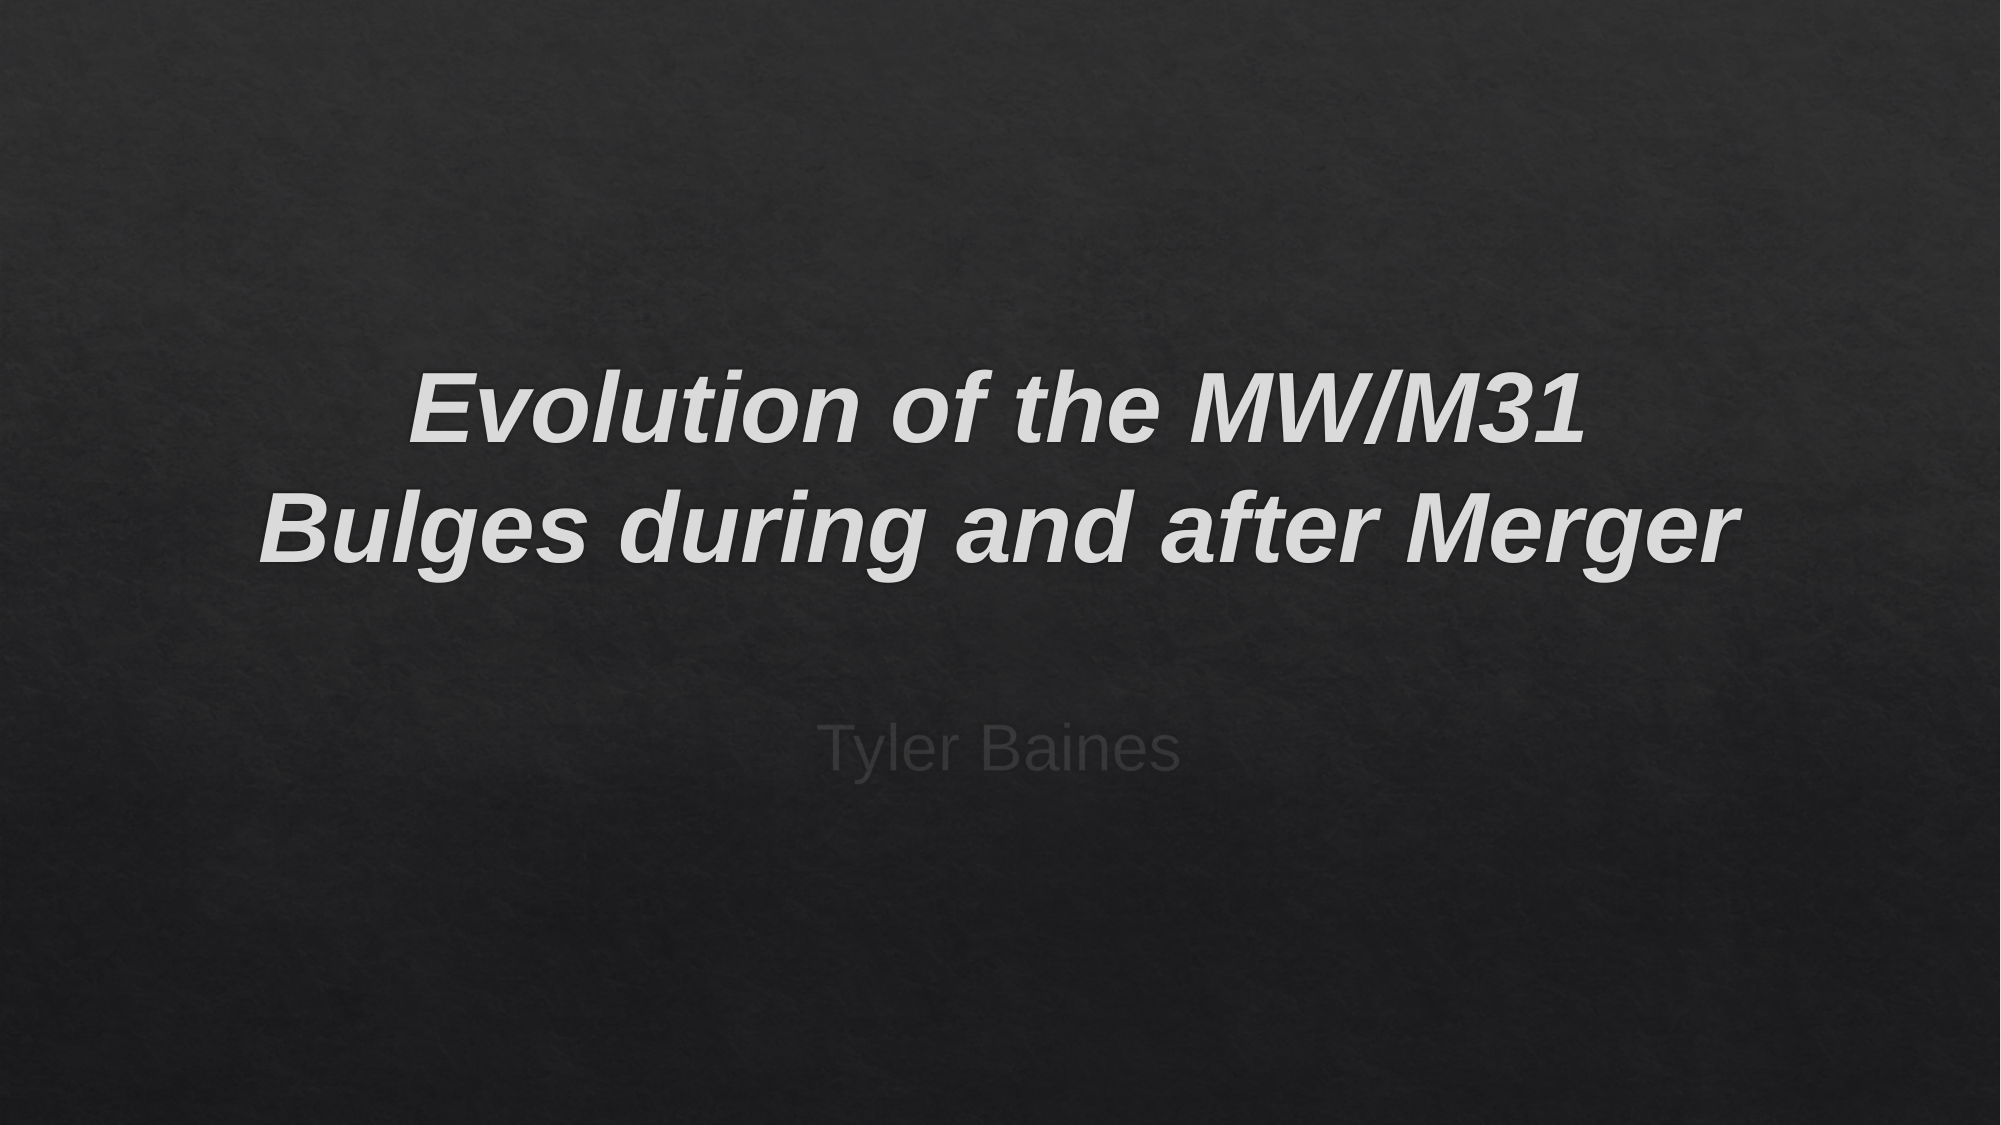

# Evolution of the MW/M31 Bulges during and after Merger
Tyler Baines